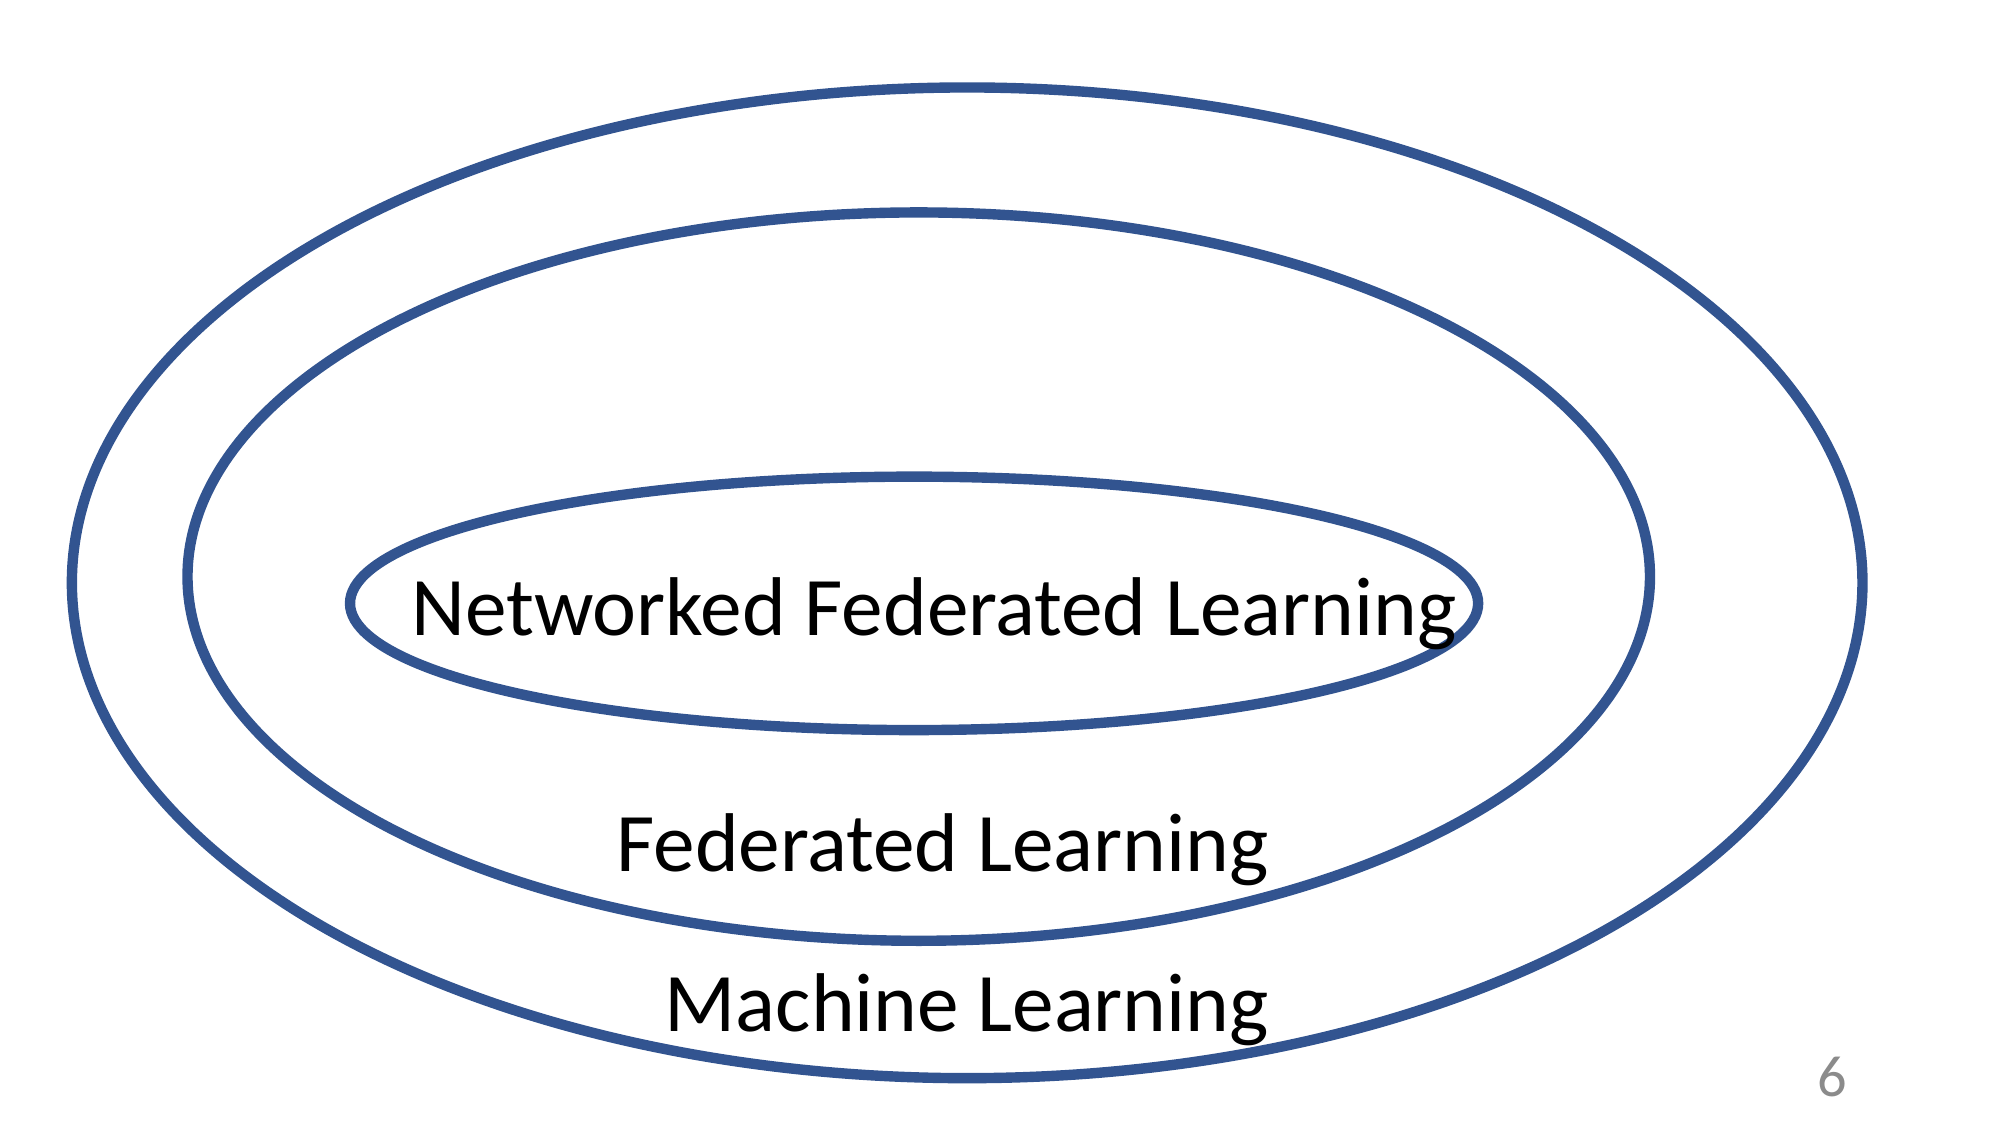

Networked Federated Learning
Federated Learning
Machine Learning
6